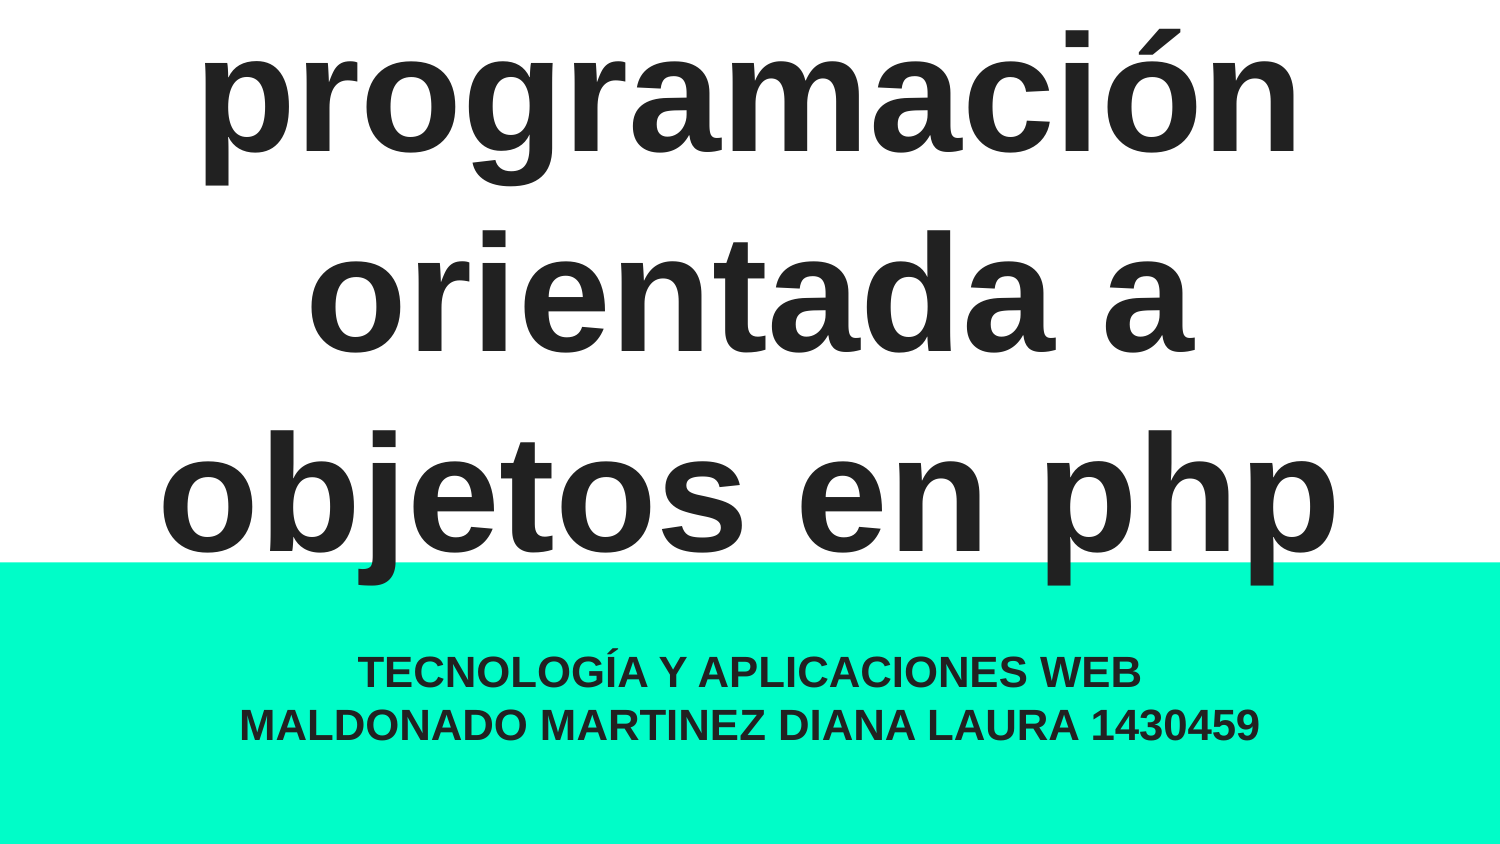

# programación orientada a objetos en php
TECNOLOGÍA Y APLICACIONES WEB
MALDONADO MARTINEZ DIANA LAURA 1430459